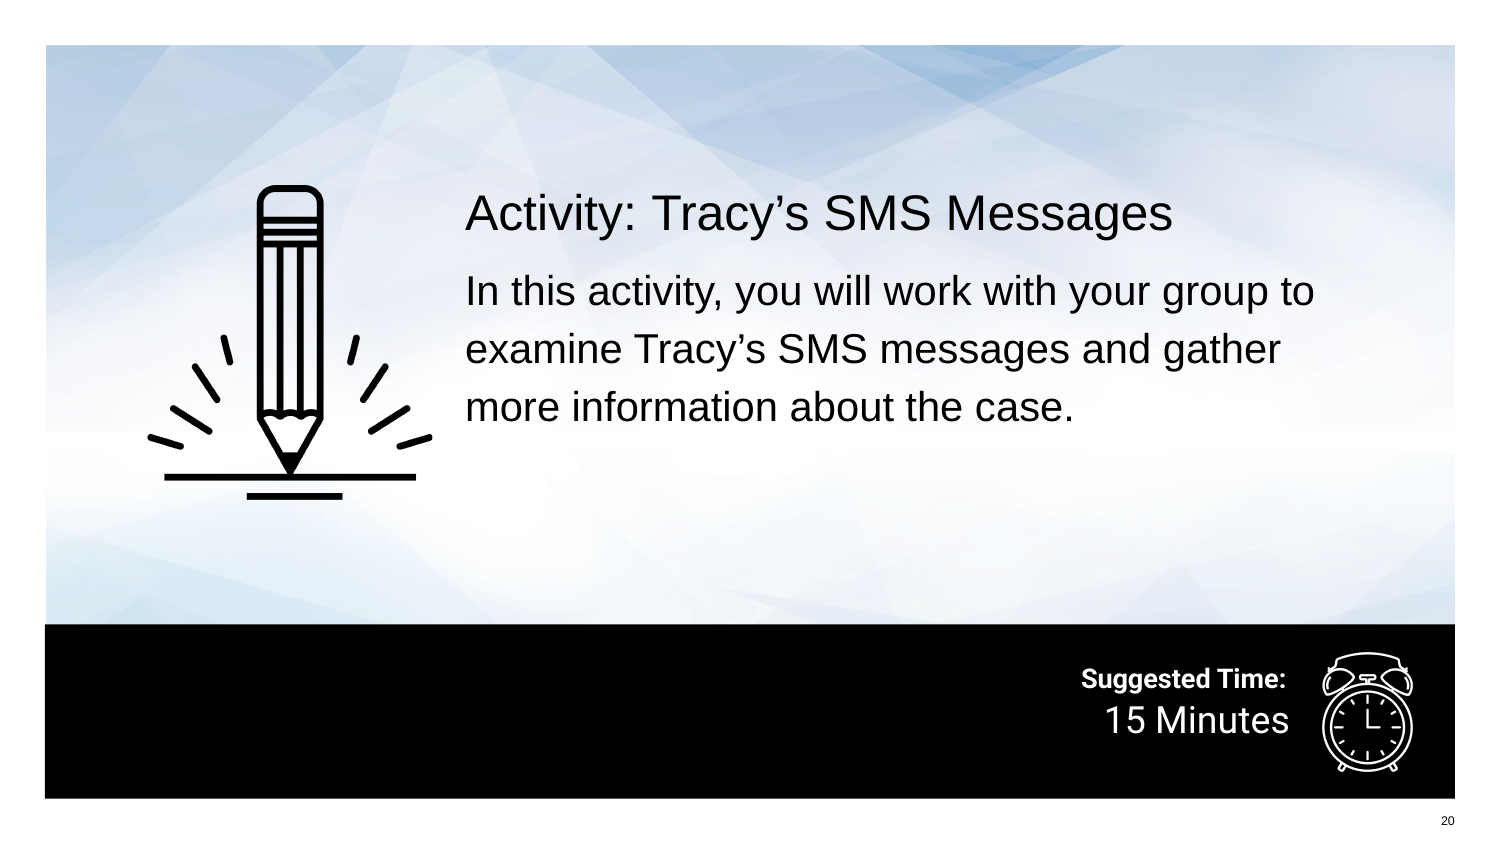

Activity: Tracy’s SMS Messages
In this activity, you will work with your group to examine Tracy’s SMS messages and gather
more information about the case.
# 15 Minutes
20